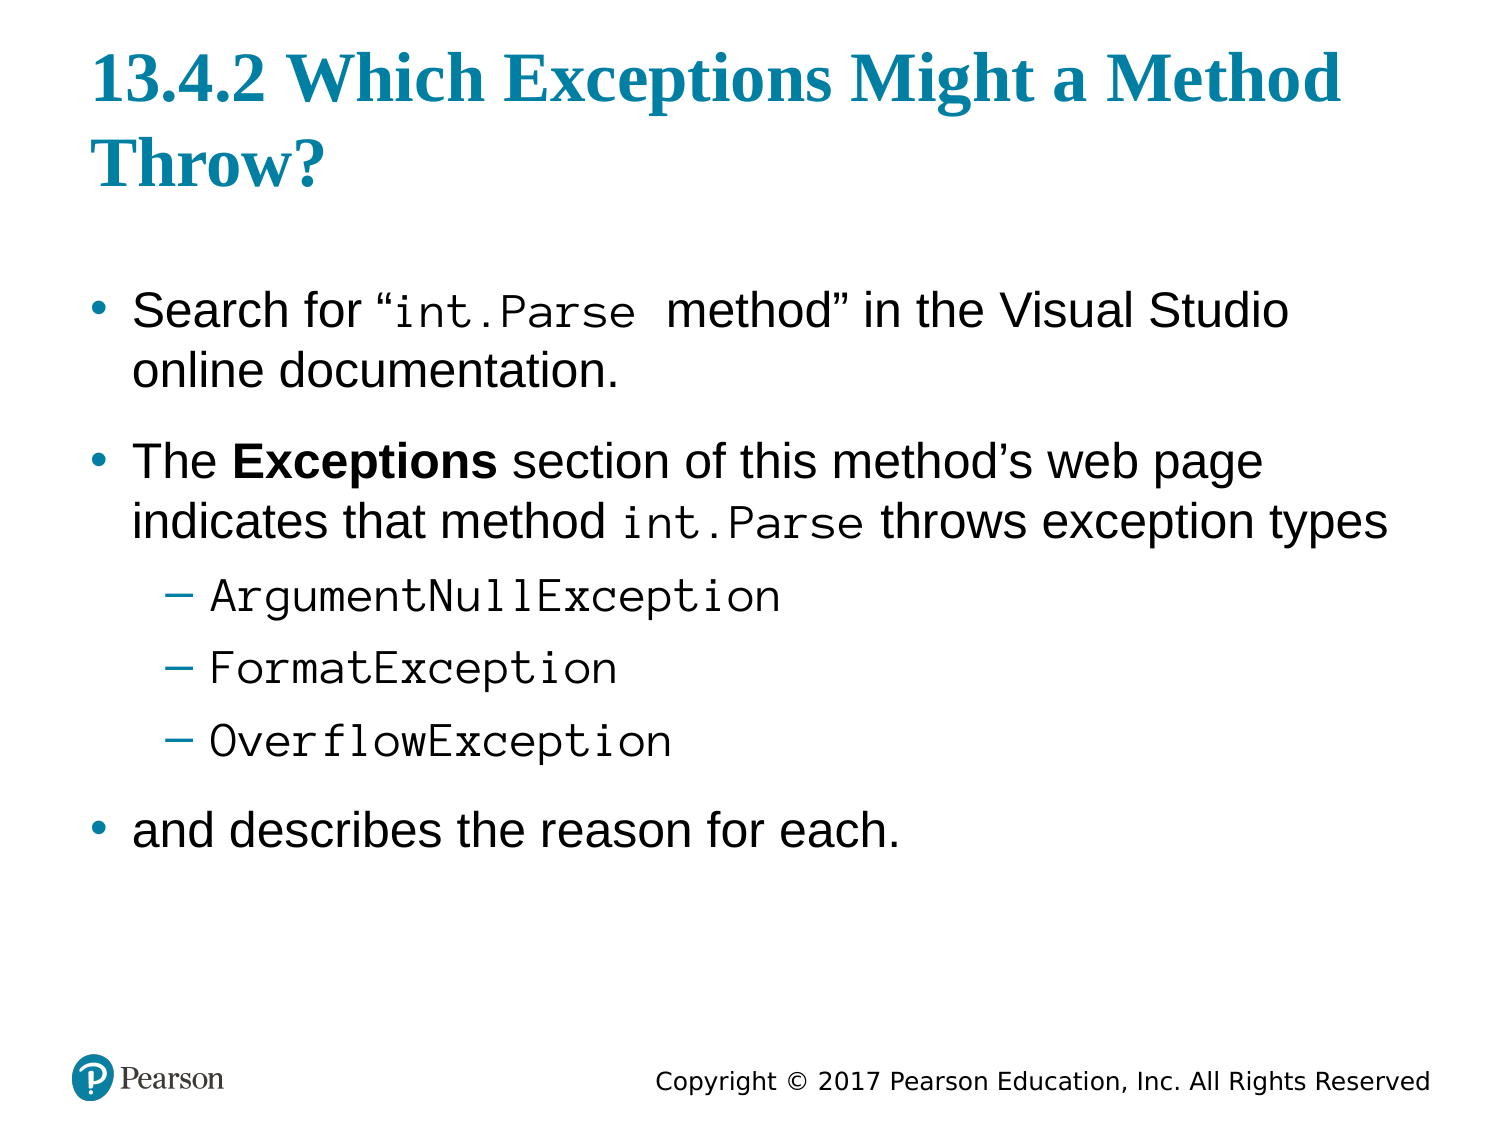

# 13.4.2 Which Exceptions Might a Method Throw?
Search for “int.Parse method” in the Visual Studio online documentation.
The Exceptions section of this method’s web page indicates that method int.Parse throws exception types
ArgumentNullException
FormatException
OverflowException
and describes the reason for each.